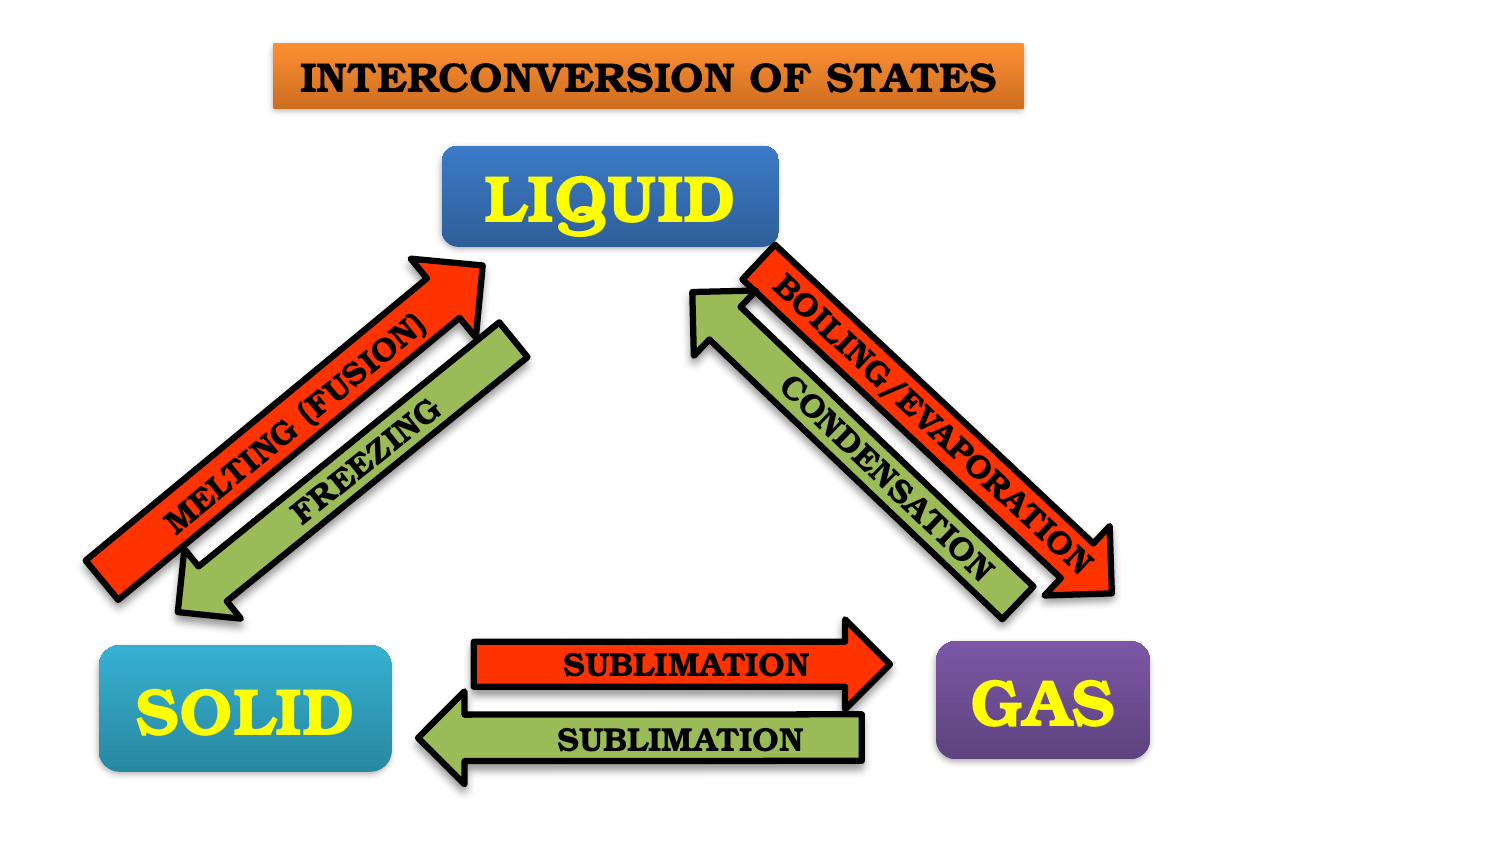

INTERCONVERSION OF STATES
LIQUID

MELTING (FUSION)
BOILING/EVAPORATION

FREEZING

CONDENSATION

SUBLIMATION
GAS
SOLID

SUBLIMATION